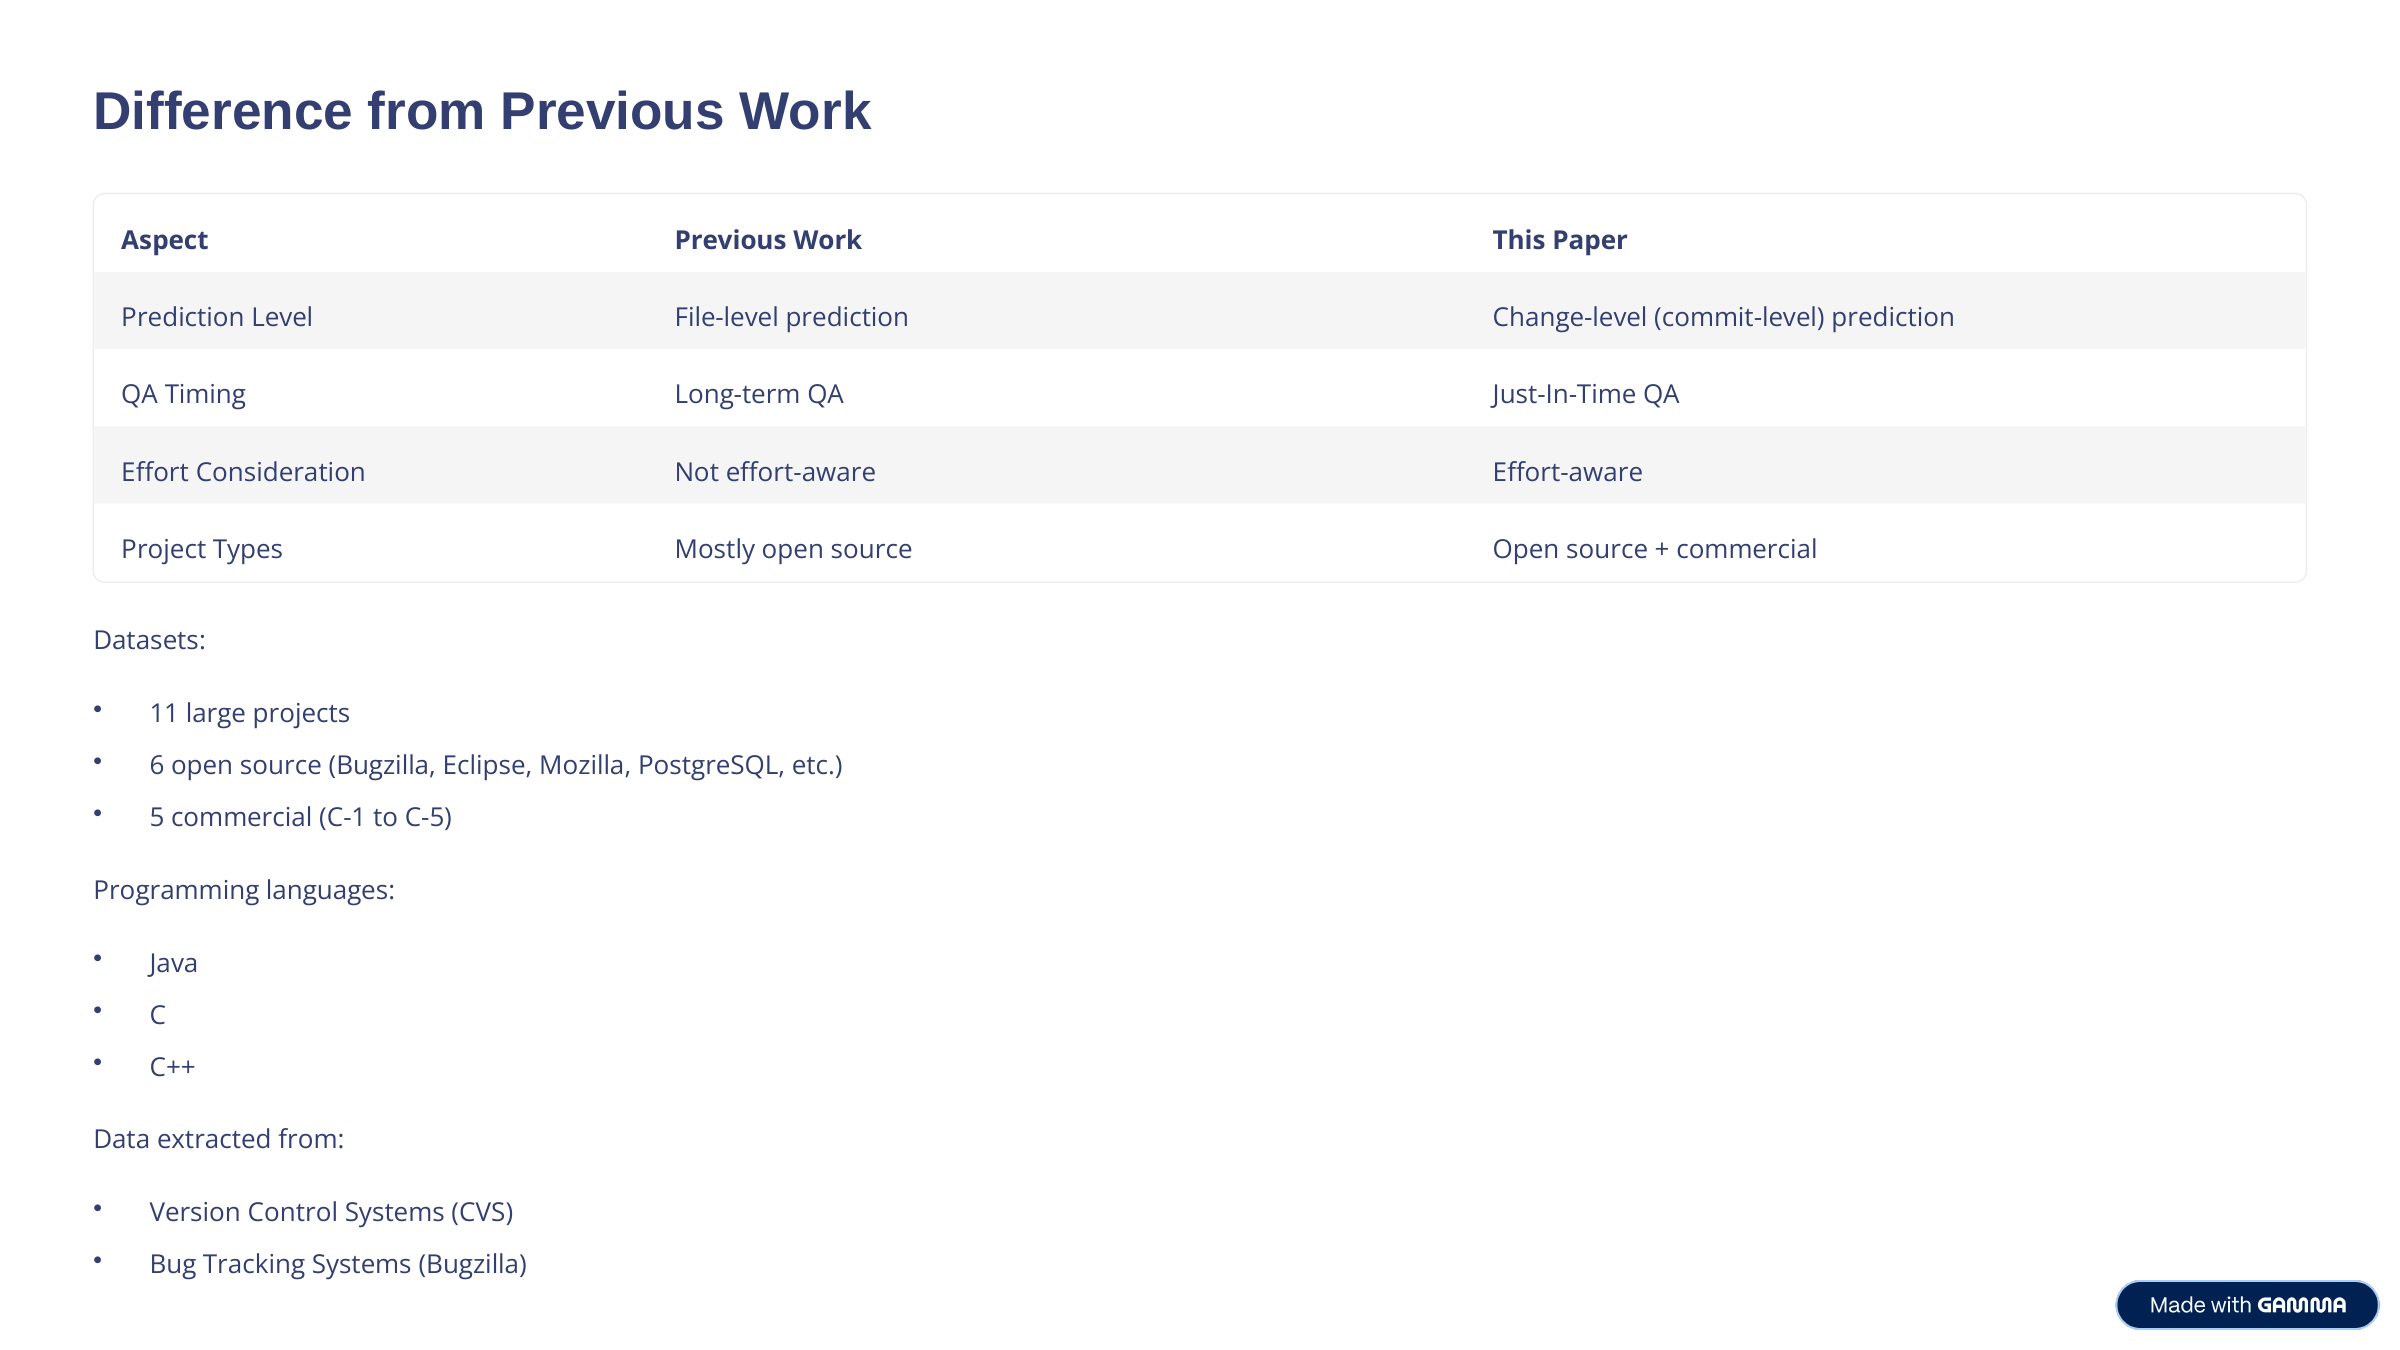

Difference from Previous Work

Aspect
Previous Work
This Paper

Prediction Level
File-level prediction
Change-level (commit-level) prediction

QA Timing
Long-term QA
Just-In-Time QA

Effort Consideration
Not effort-aware
Effort-aware

Project Types
Mostly open source
Open source + commercial
Datasets:
11 large projects
6 open source (Bugzilla, Eclipse, Mozilla, PostgreSQL, etc.)
5 commercial (C-1 to C-5)
Programming languages:
Java
C
C++
Data extracted from:
Version Control Systems (CVS)
Bug Tracking Systems (Bugzilla)